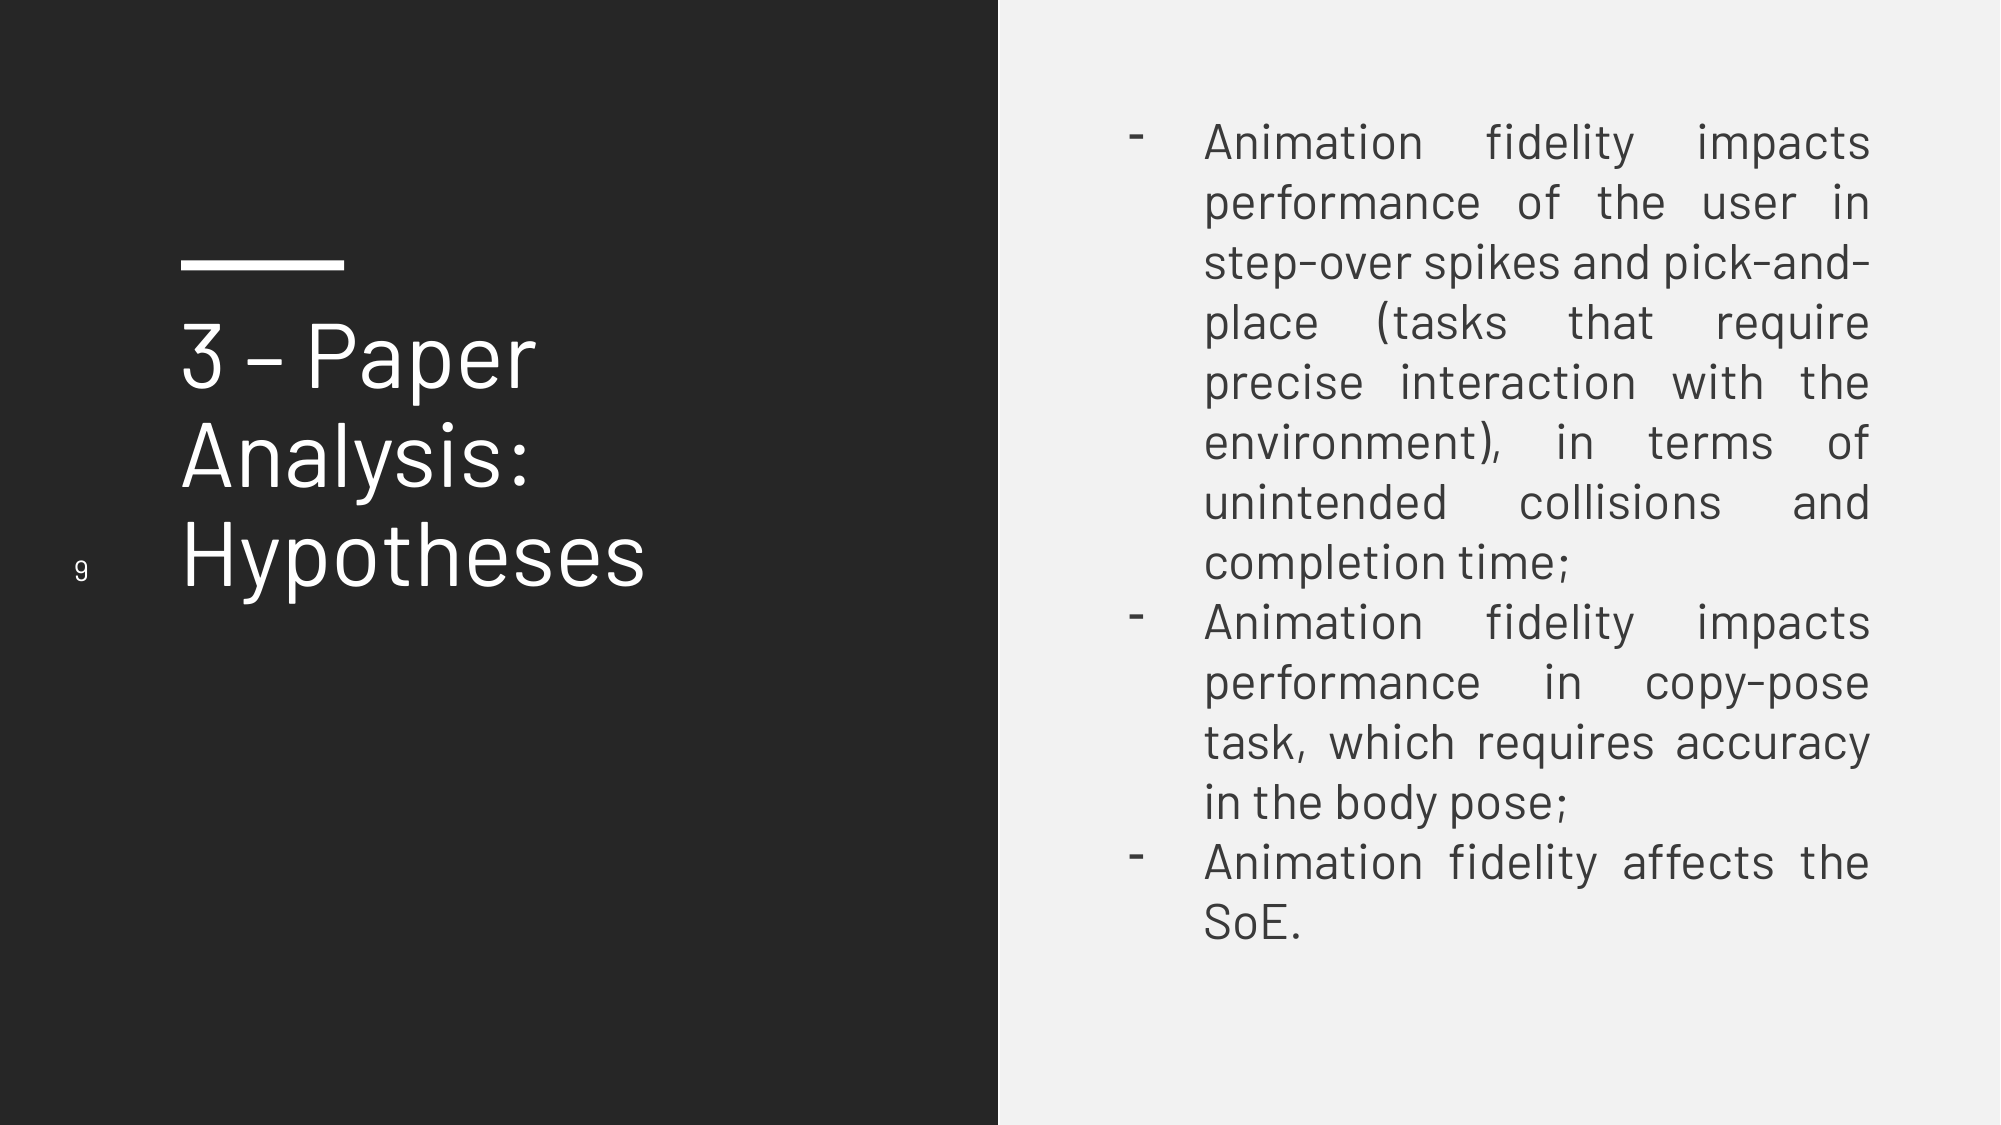

Animation fidelity impacts performance of the user in step-over spikes and pick-and-place (tasks that require precise interaction with the environment), in terms of unintended collisions and completion time;
Animation fidelity impacts performance in copy-pose task, which requires accuracy in the body pose;
Animation fidelity affects the SoE.

3 – Paper Analysis:
Hypotheses
9